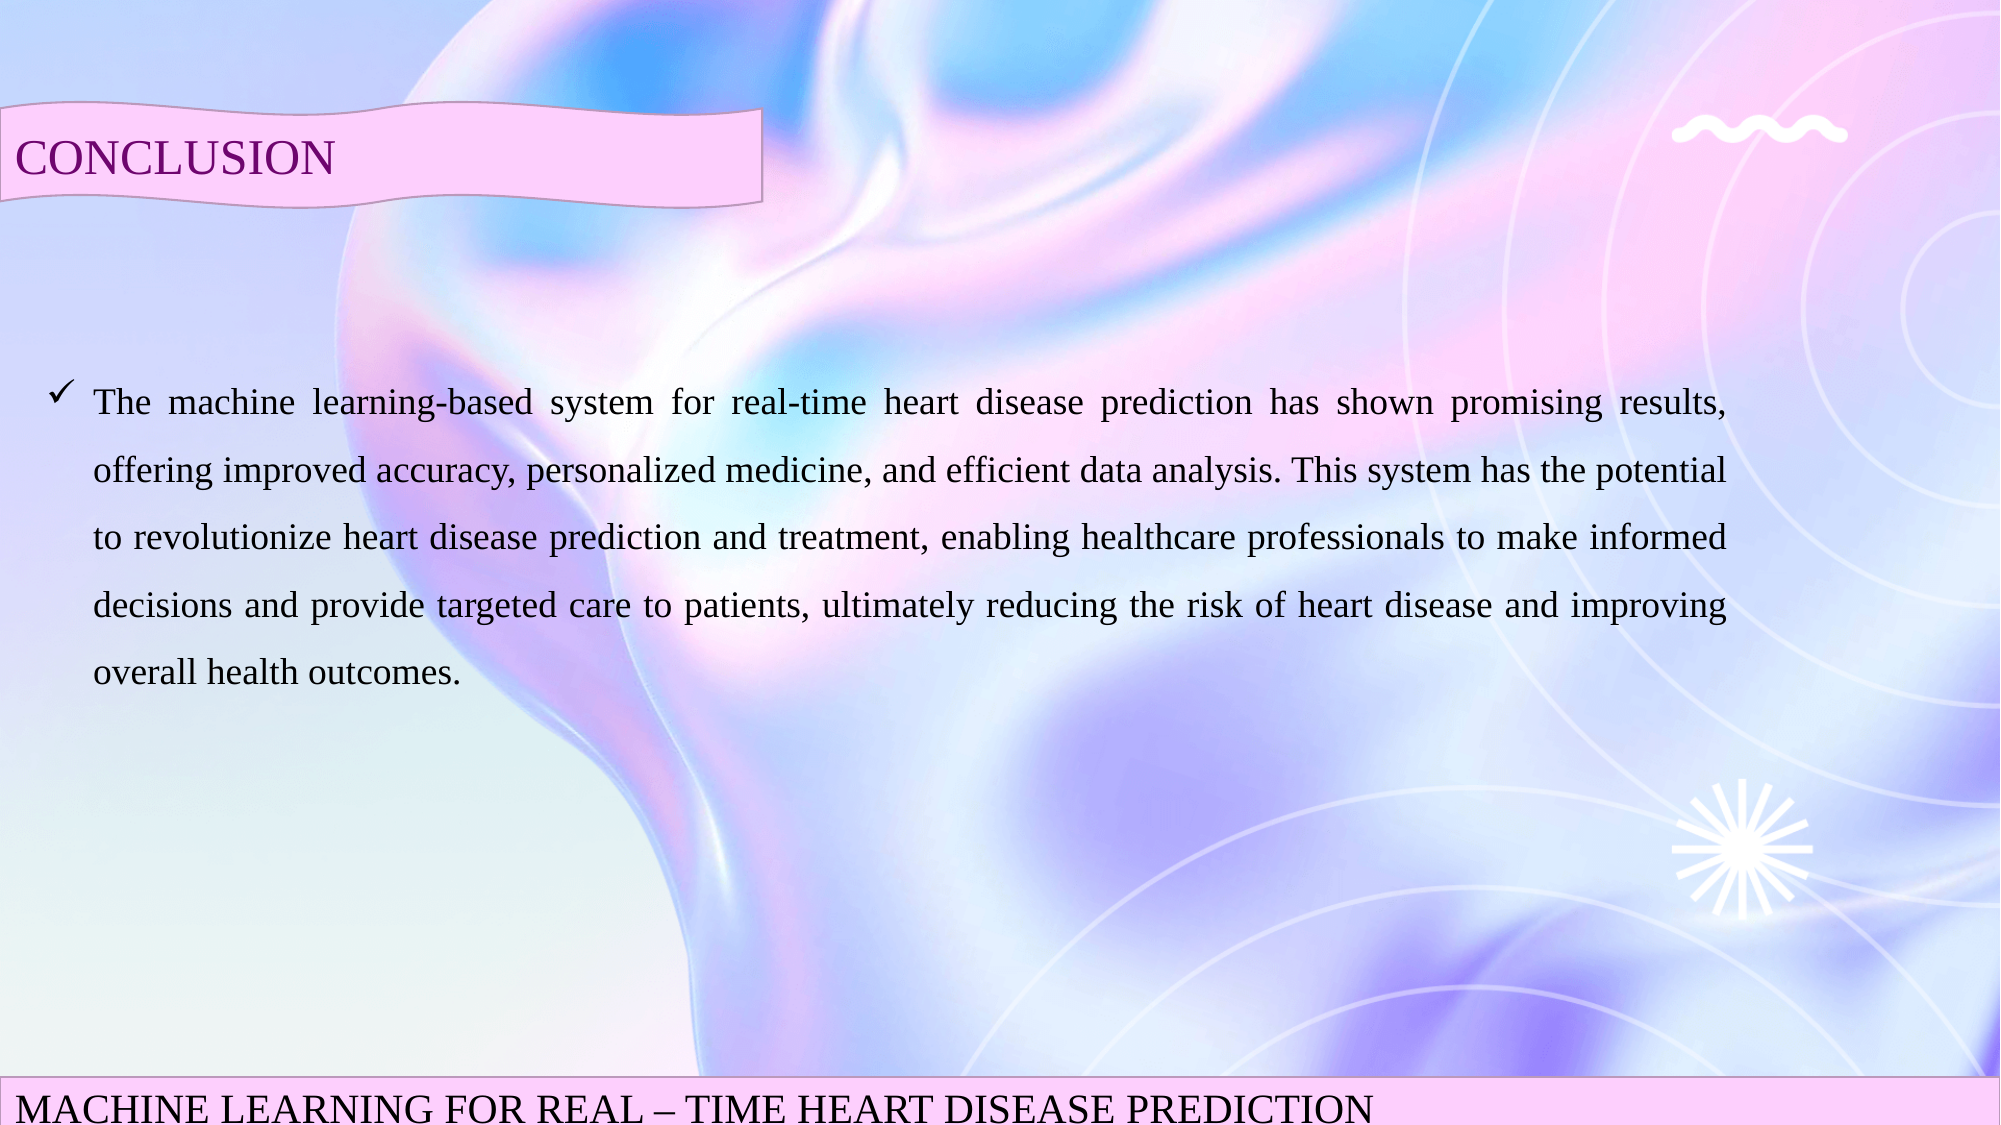

CONCLUSION

The machine learning-based system for real-time heart disease prediction has shown promising results, offering improved accuracy, personalized medicine, and efficient data analysis. This system has the potential to revolutionize heart disease prediction and treatment, enabling healthcare professionals to make informed decisions and provide targeted care to patients, ultimately reducing the risk of heart disease and improving overall health outcomes.
MACHINE LEARNING FOR REAL – TIME HEART DISEASE PREDICTION